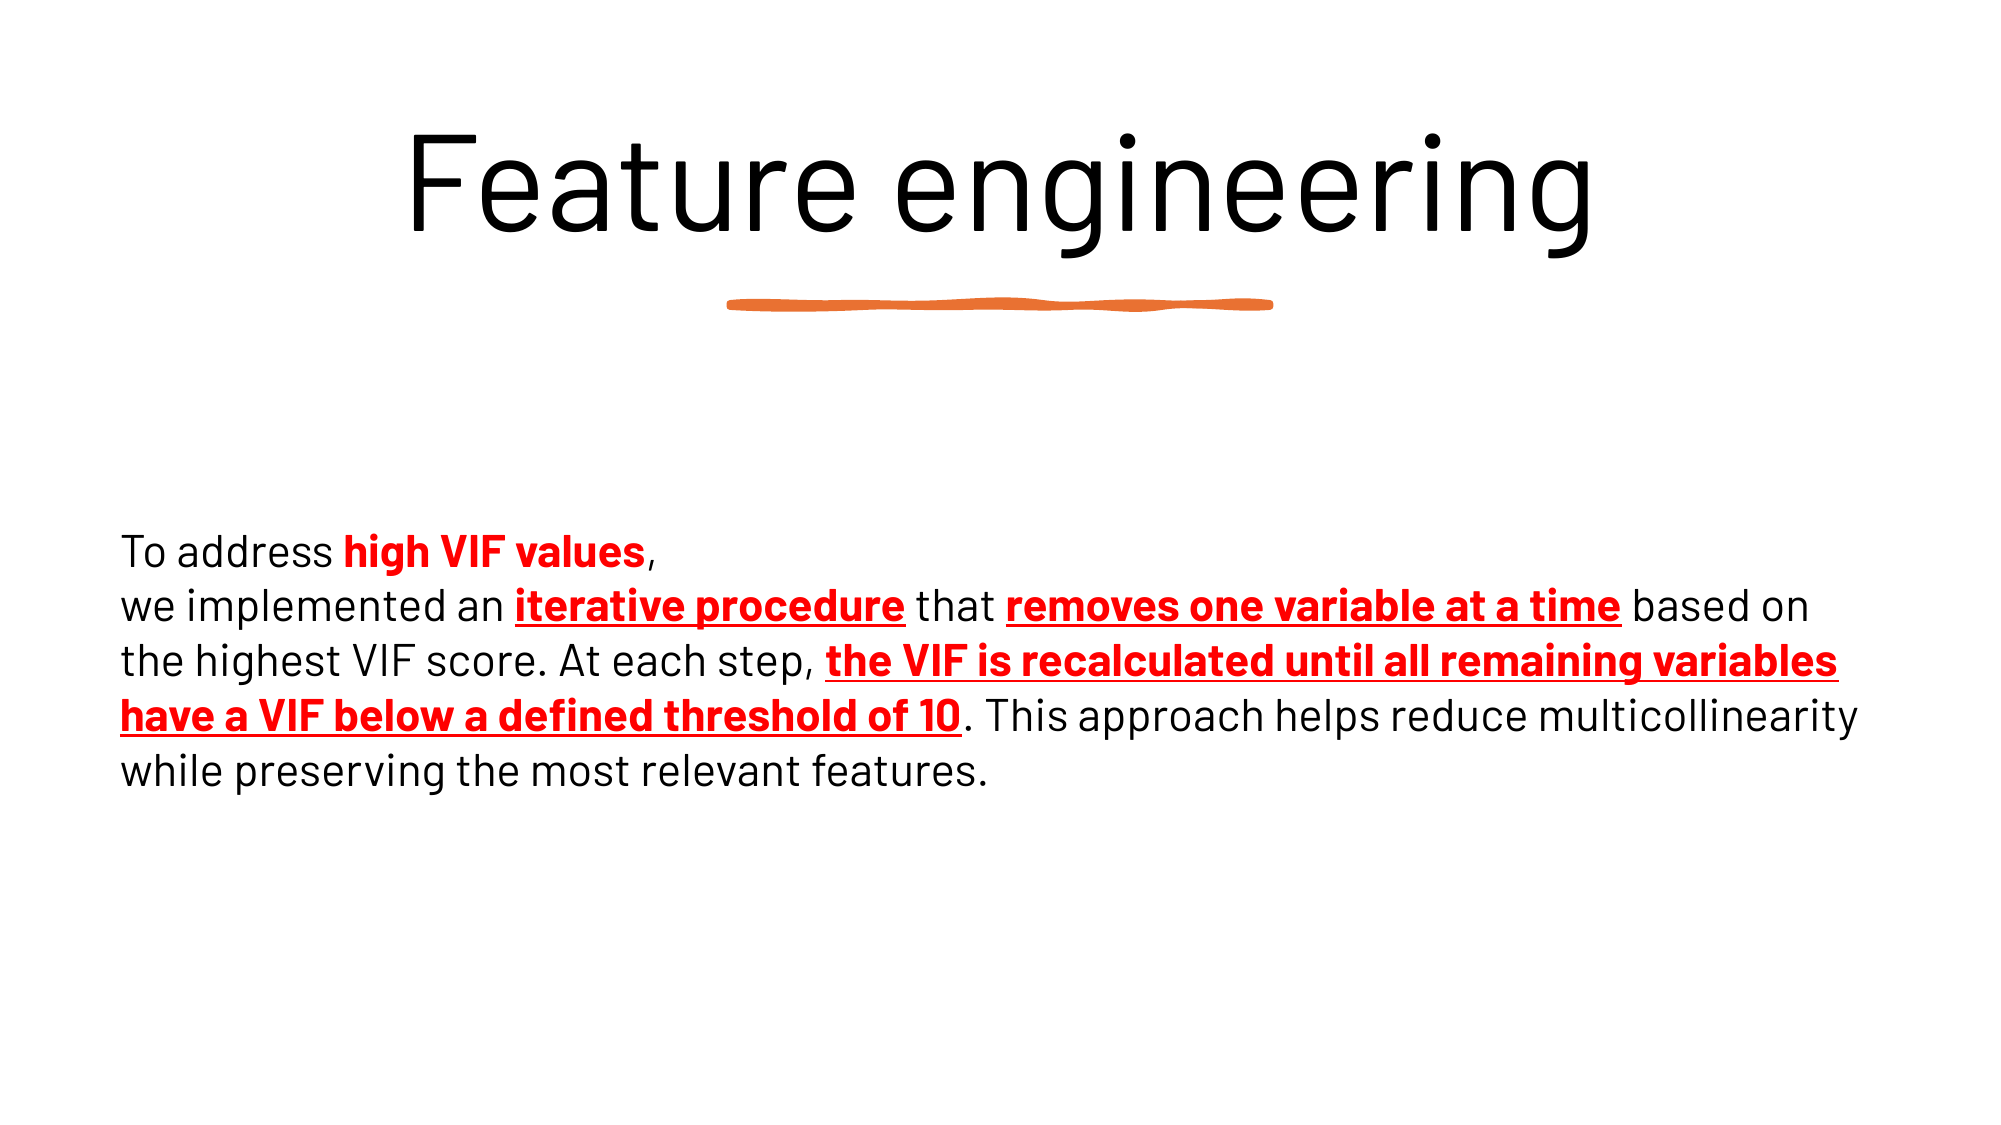

Feature engineering

To address high VIF values,
we implemented an iterative procedure that removes one variable at a time based on the highest VIF score. At each step, the VIF is recalculated until all remaining variables have a VIF below a defined threshold of 10. This approach helps reduce multicollinearity while preserving the most relevant features.